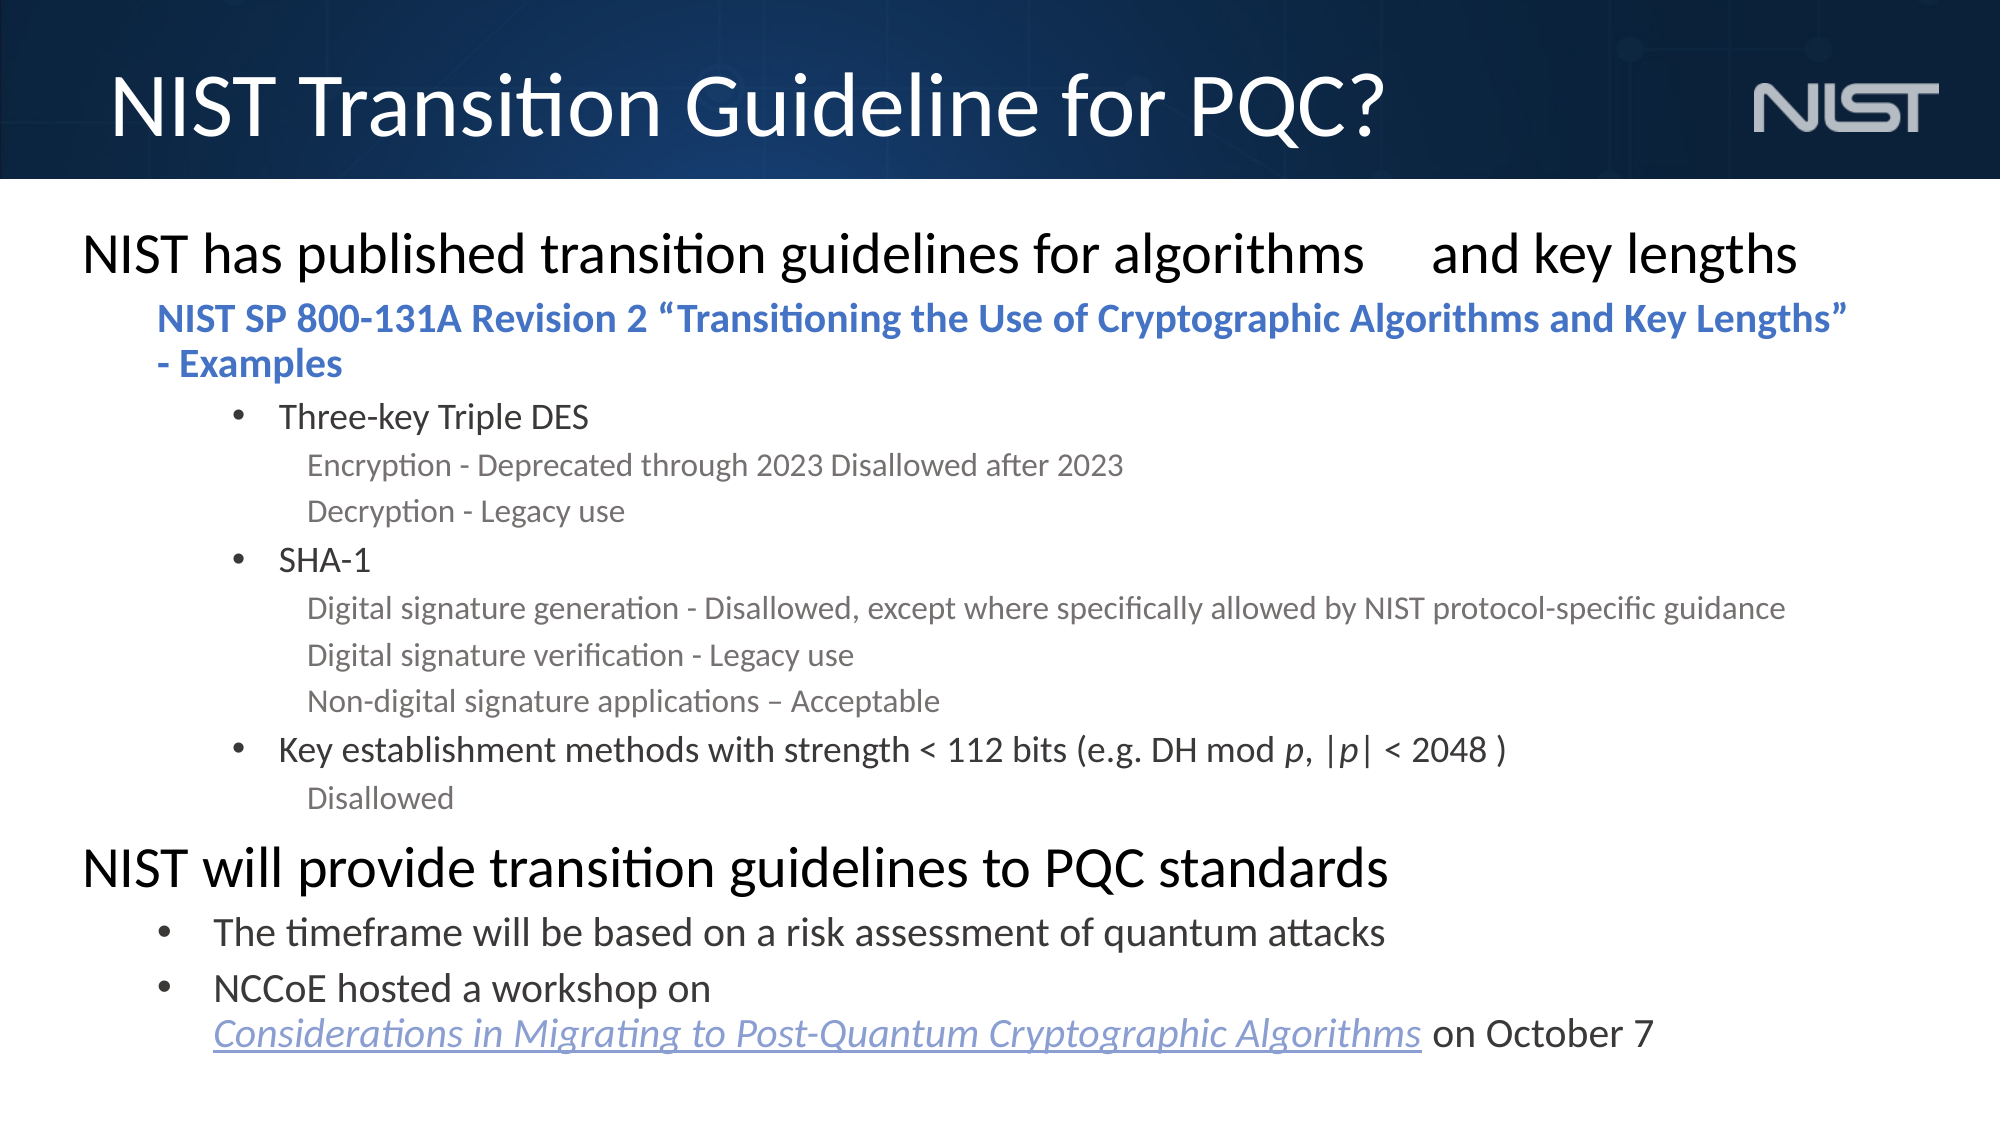

# NIST Transition Guideline for PQC?
NIST has published transition guidelines for algorithms     and key lengths
NIST SP 800-131A Revision 2 “Transitioning the Use of Cryptographic Algorithms and Key Lengths”  - Examples
Three-key Triple DES
Encryption - Deprecated through 2023 Disallowed after 2023
Decryption - Legacy use
SHA-1
Digital signature generation - Disallowed, except where specifically allowed by NIST protocol-specific guidance
Digital signature verification - Legacy use
Non-digital signature applications – Acceptable
Key establishment methods with strength < 112 bits (e.g. DH mod p, |p| < 2048 )
Disallowed
NIST will provide transition guidelines to PQC standards
The timeframe will be based on a risk assessment of quantum attacks
NCCoE hosted a workshop on Considerations in Migrating to Post-Quantum Cryptographic Algorithms on October 7